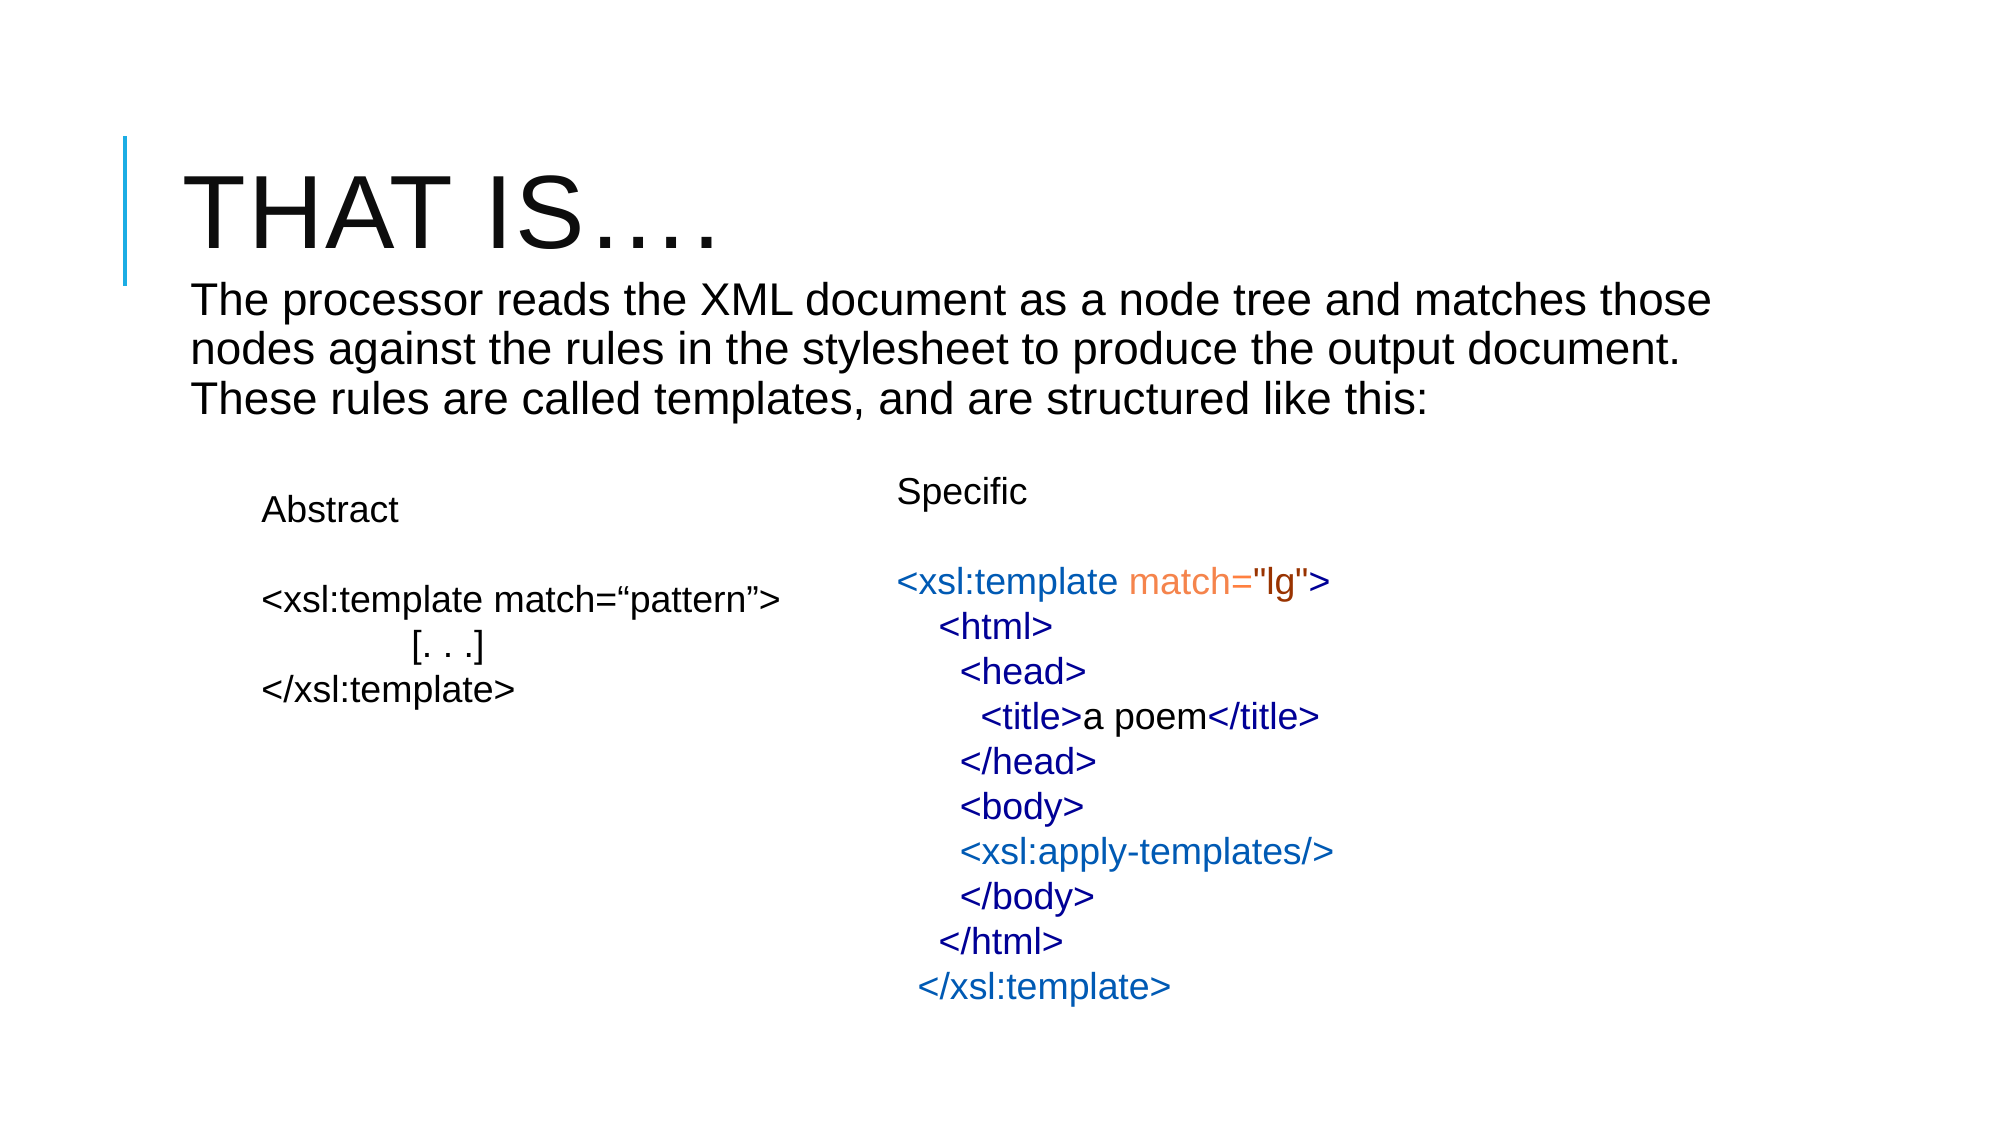

# That is….
The processor reads the XML document as a node tree and matches those nodes against the rules in the stylesheet to produce the output document.  These rules are called templates, and are structured like this:

Specific

<xsl:template match="lg">
    <html>
      <head>
        <title>a poem</title>
      </head>
      <body>
      <xsl:apply-templates/>
      </body>
    </html>
  </xsl:template>
Abstract

<xsl:template match=“pattern”>
	[. . .]
</xsl:template>